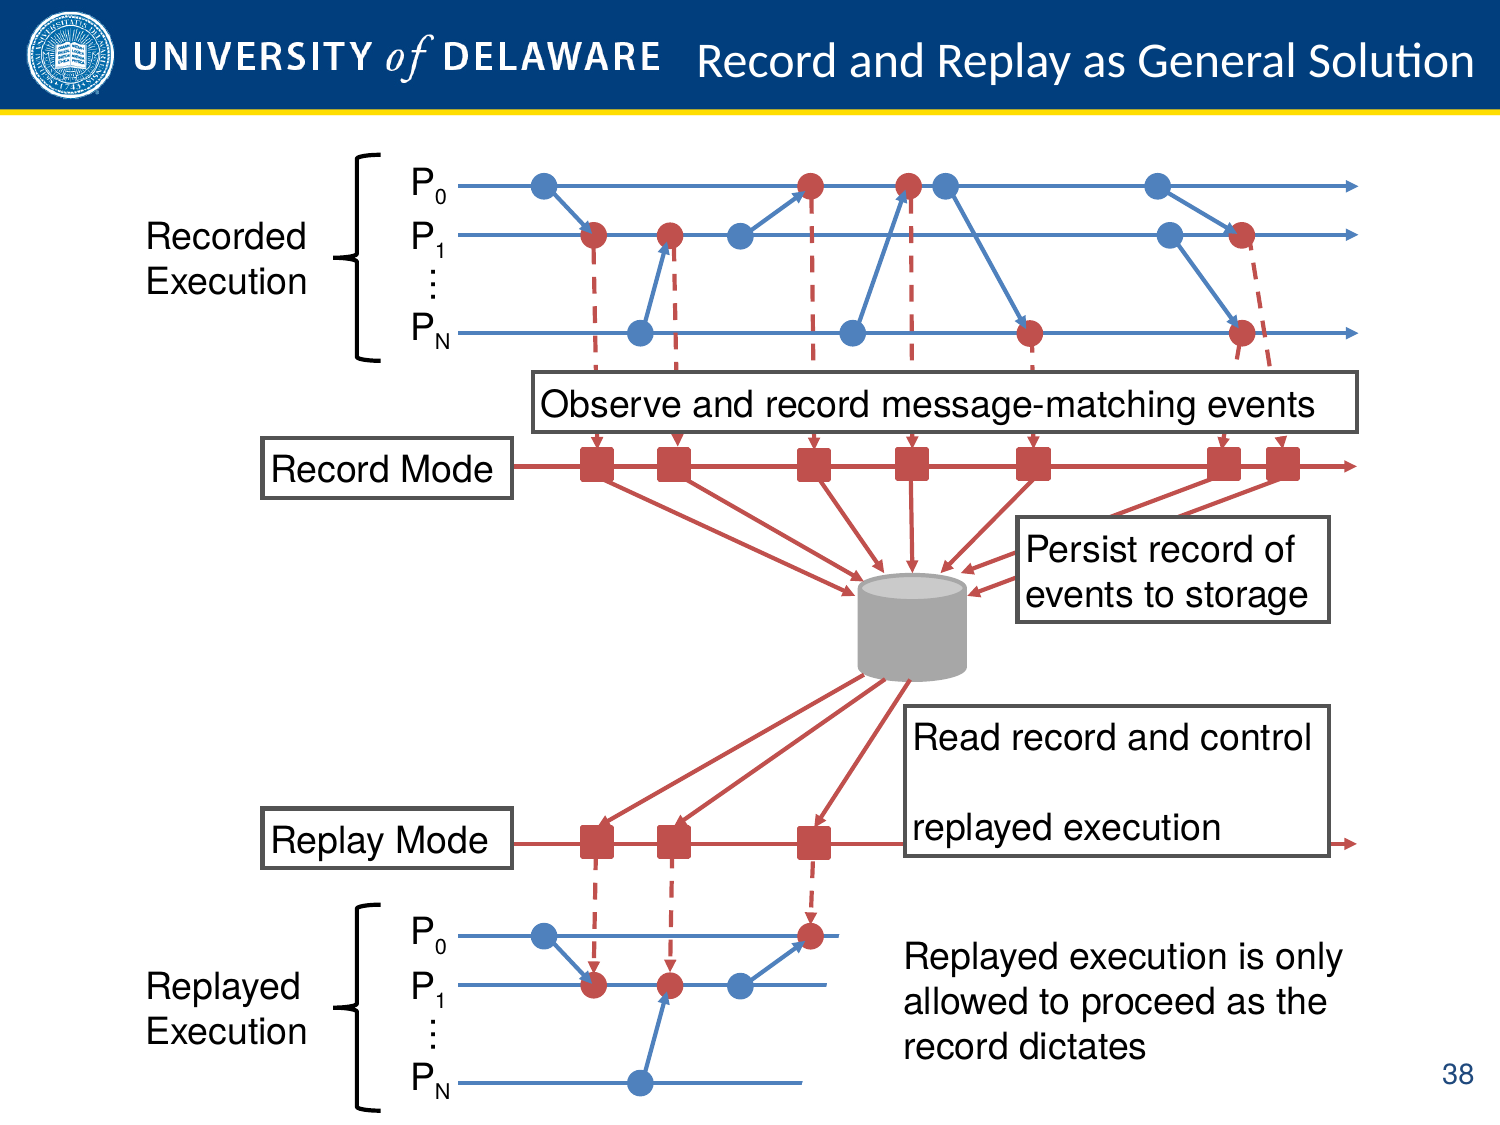

Record and Replay as General Solution
P0

P1

…
PN

Recorded
Execution
Observe and record message-matching events
Record Mode

Persist record of
events to storage

Read record and control
replayed execution
Replay Mode

P0

P1

…
PN

Replayed
Execution

Replayed execution is only
allowed to proceed as the
record dictates
38